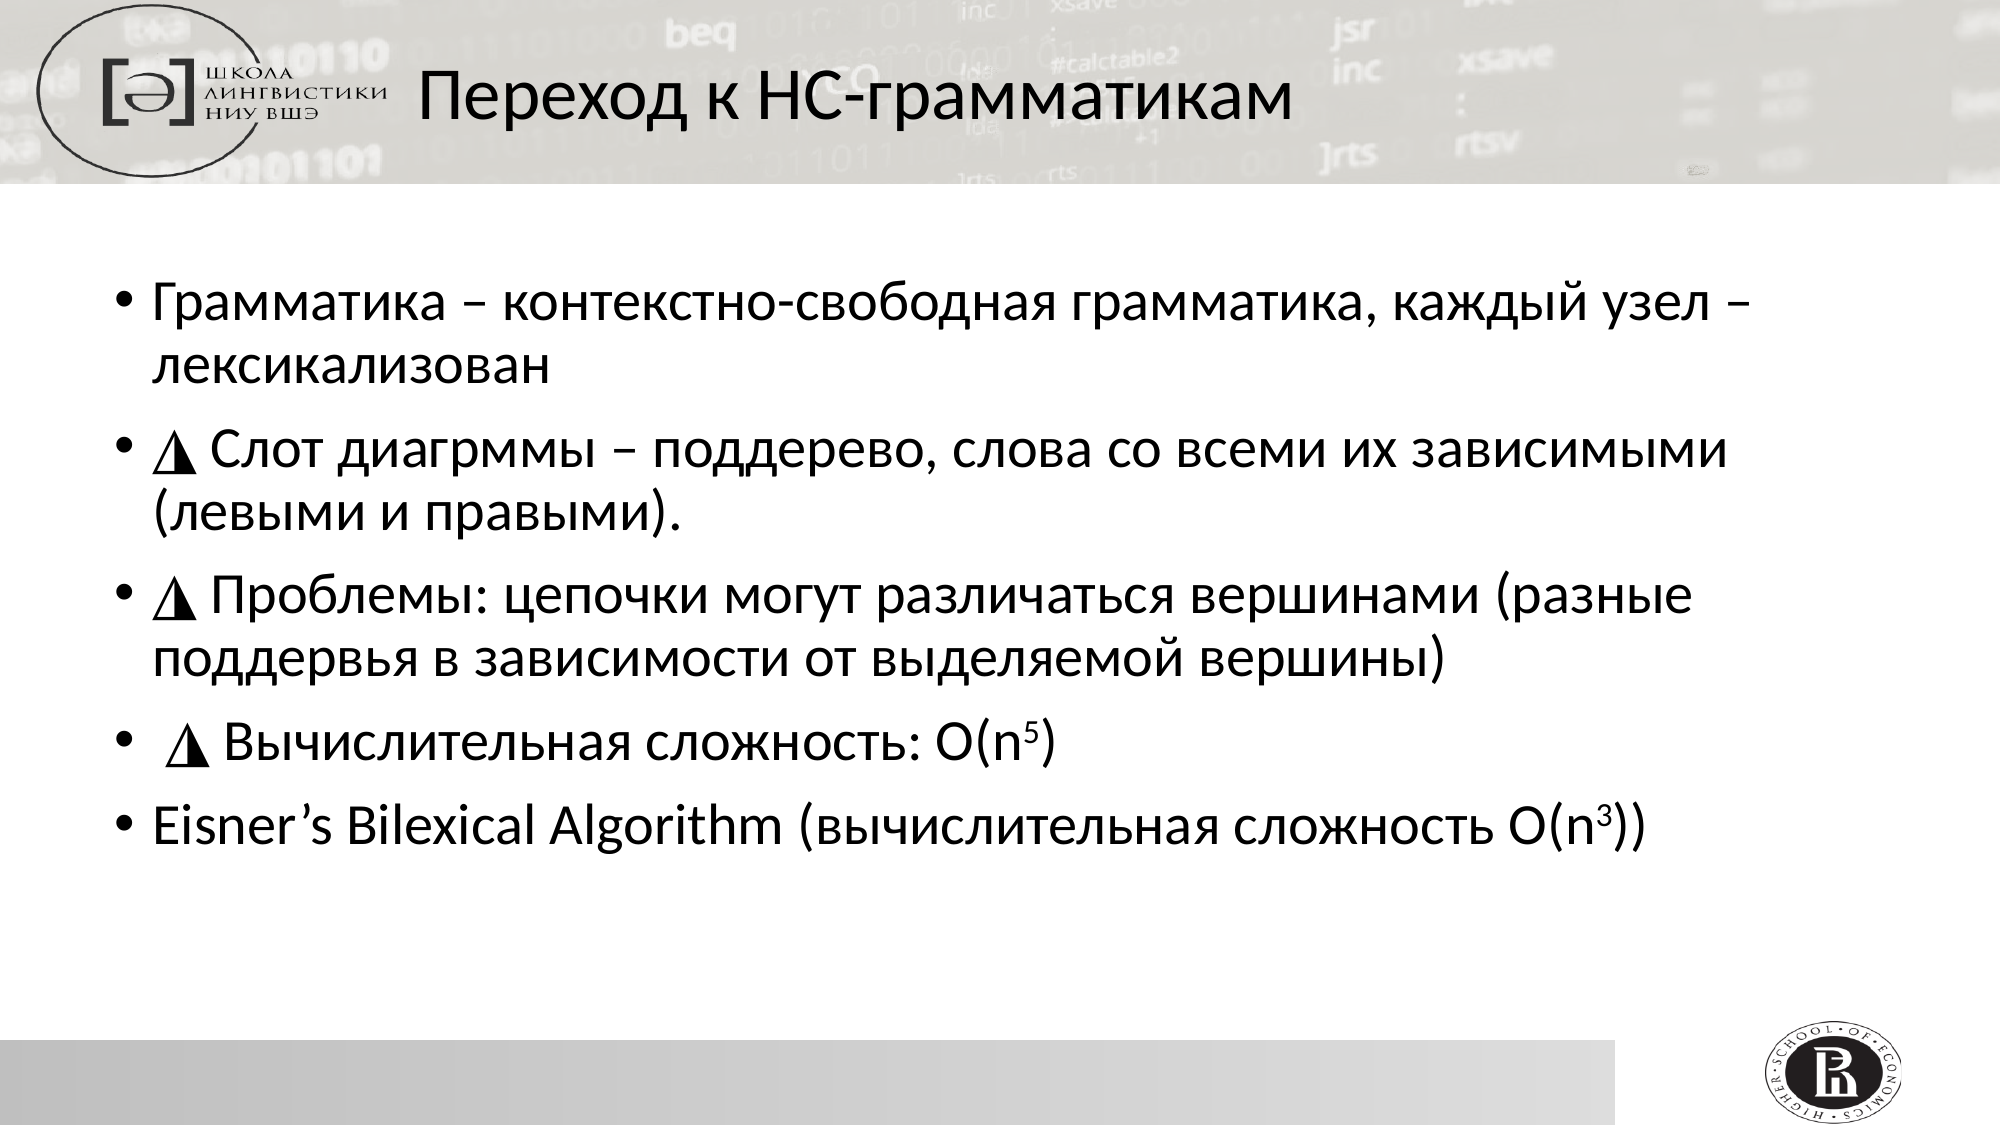

Переход к НС-грамматикам
Грамматика – контекстно-свободная грамматика, каждый узел – лексикализован
◮ Слот диагрммы – поддерево, слова со всеми их зависимыми (левыми и правыми).
◮ Проблемы: цепочки могут различаться вершинами (разные поддервья в зависимости от выделяемой вершины)
 ◮ Вычислительная сложность: O(n5)
Eisner’s Bilexical Algorithm (вычислительная сложность O(n3))